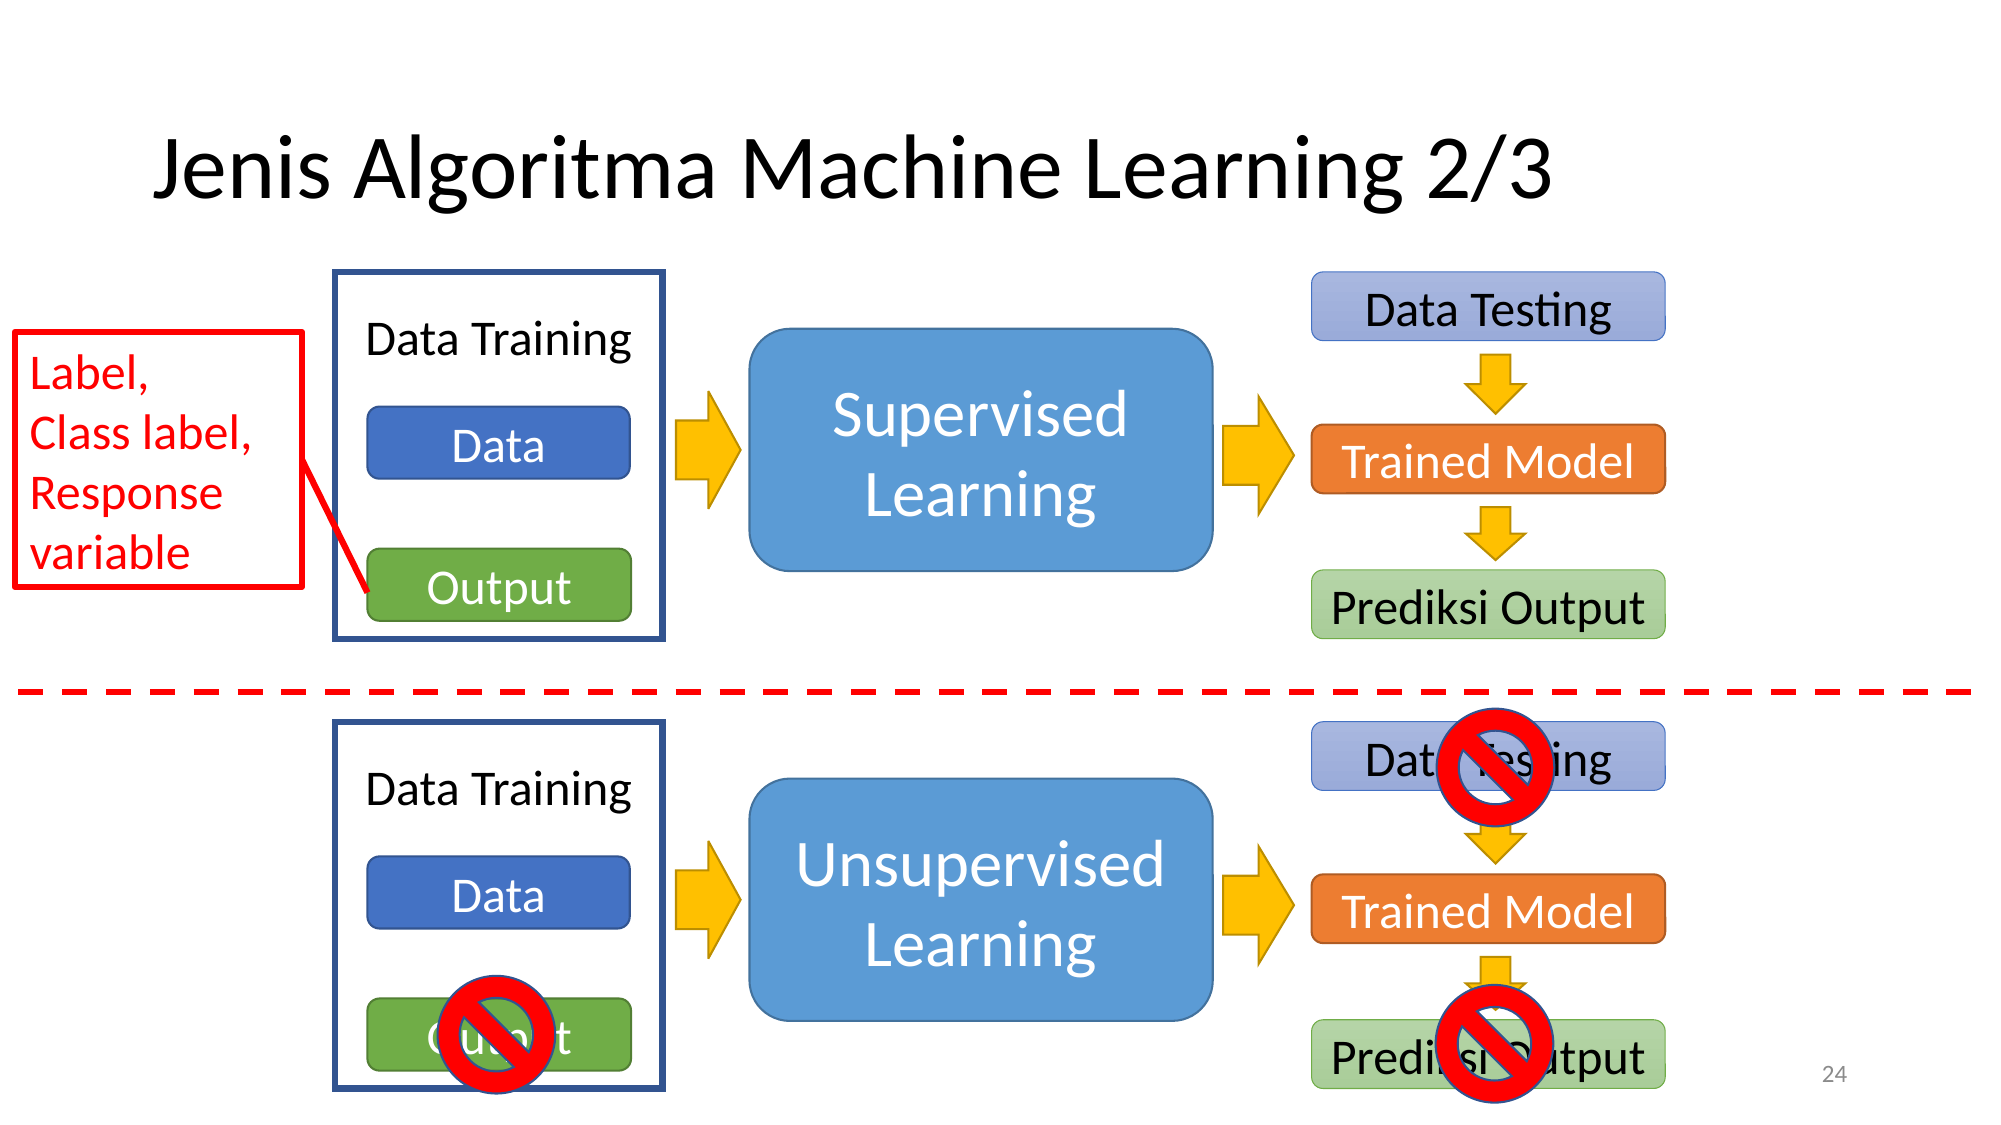

# Jenis Algoritma Machine Learning 2/3
Data Testing
Data Training

Data
Output
Supervised Learning

Trained Model

Prediksi Output
Label,
Class label,
Response variable

Data Testing
Data Training

Data
Output
Unsupervised Learning

Trained Model

Prediksi Output

24